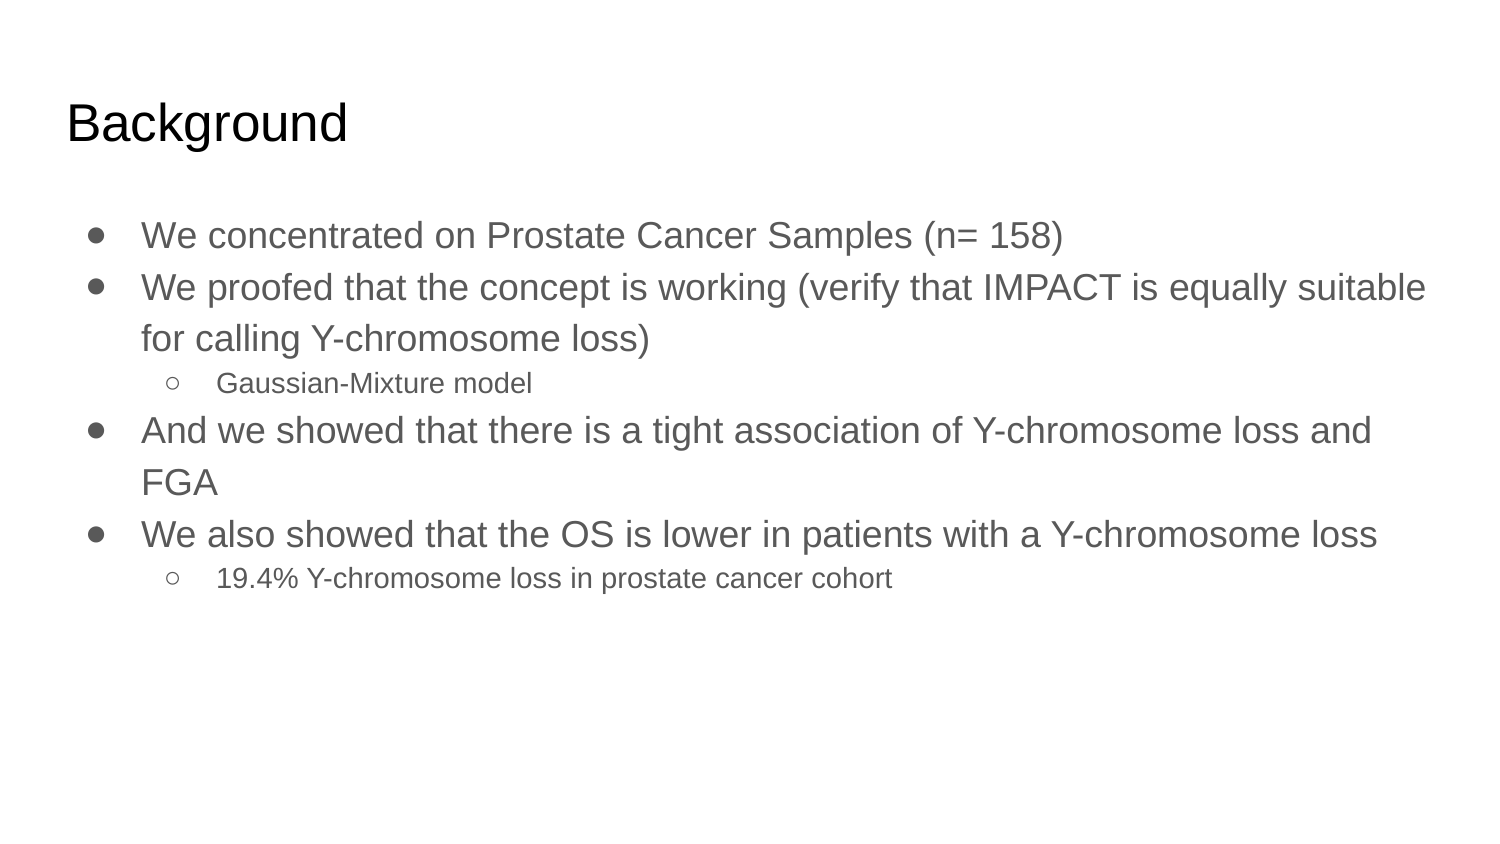

# Background
We concentrated on Prostate Cancer Samples (n= 158)
We proofed that the concept is working (verify that IMPACT is equally suitable for calling Y-chromosome loss)
Gaussian-Mixture model
And we showed that there is a tight association of Y-chromosome loss and FGA
We also showed that the OS is lower in patients with a Y-chromosome loss
19.4% Y-chromosome loss in prostate cancer cohort